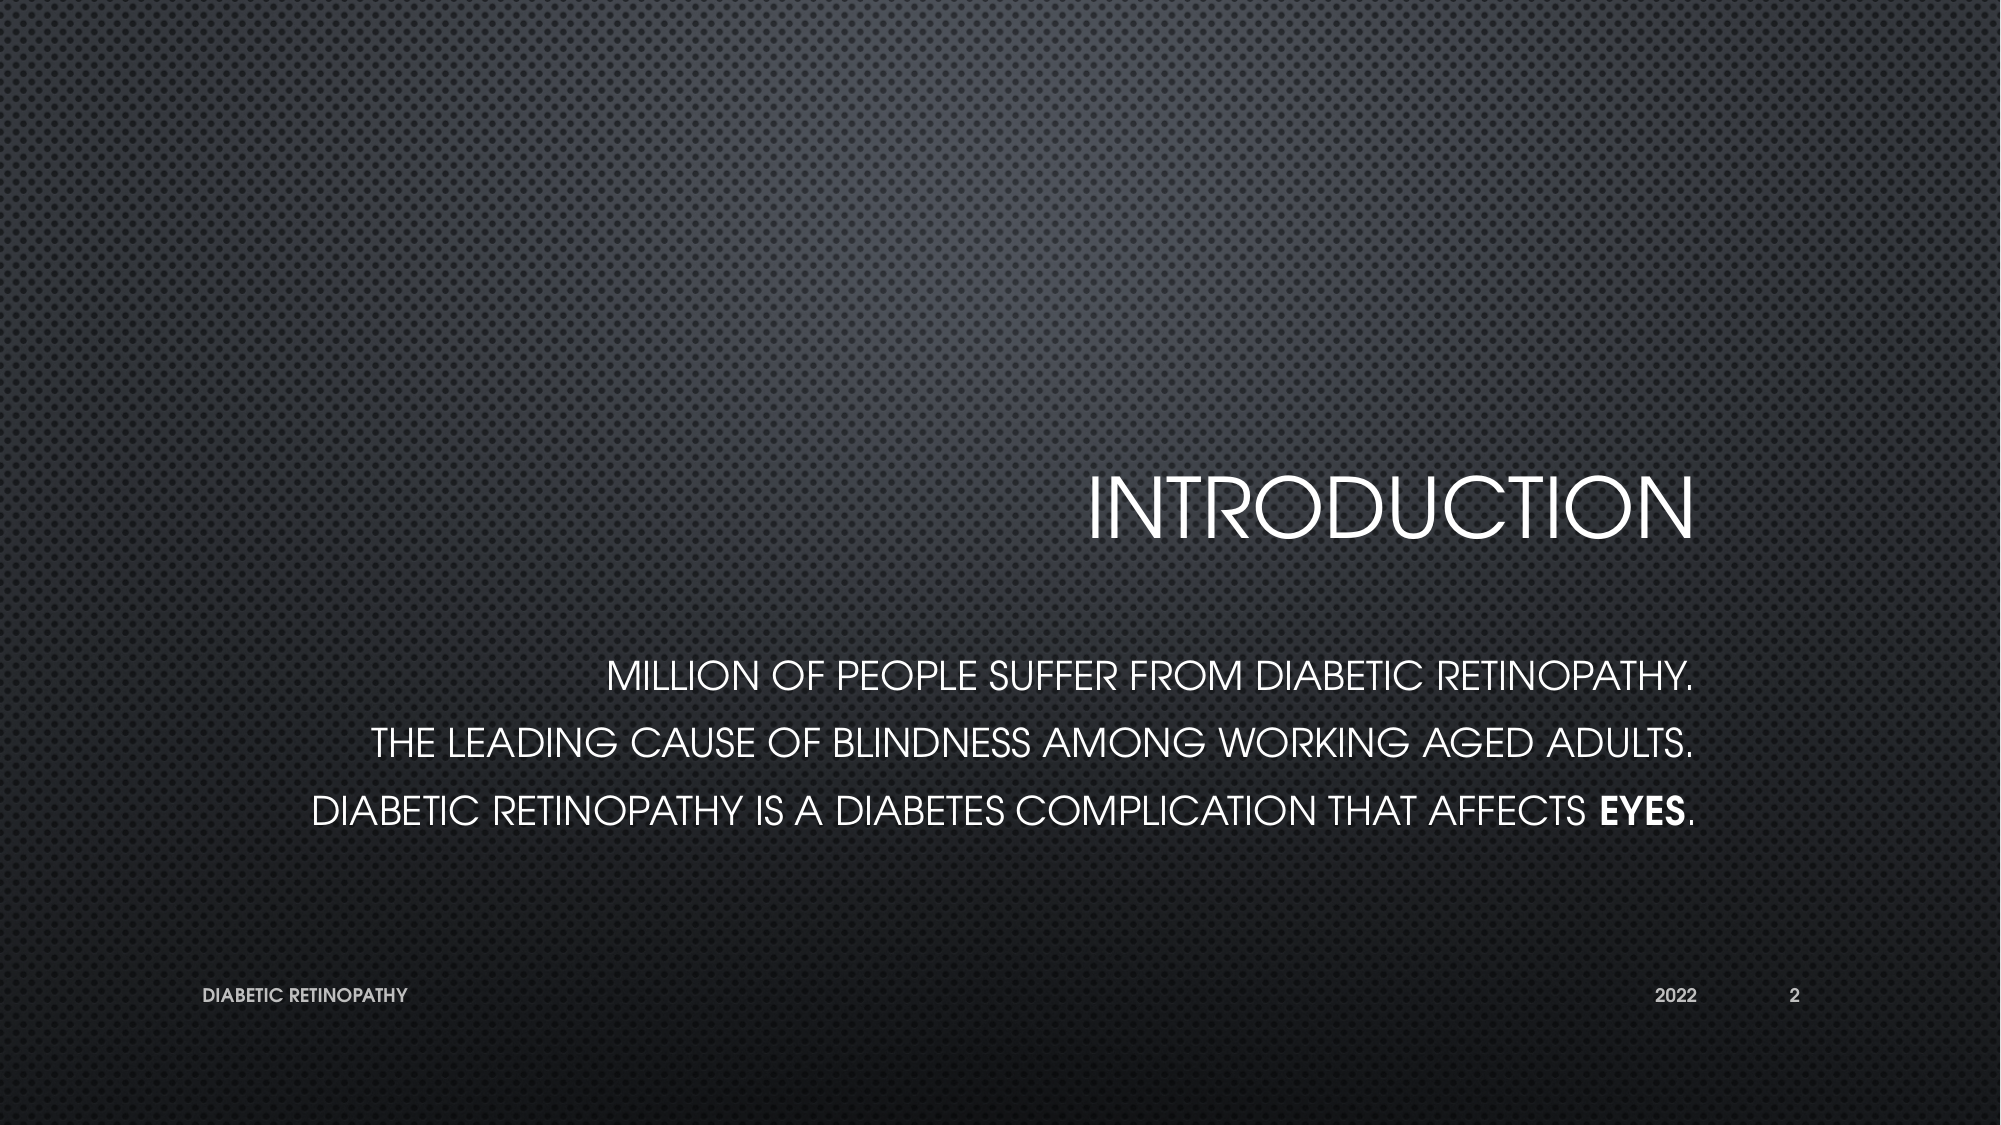

# INTRODUCTION
Million of people suffer from diabetic retinopathy.
 the leading cause of blindness among working aged adults.
Diabetic retinopathy is a diabetes complication that affects eyes.

DIABETIC RETINOPATHY
2022
2